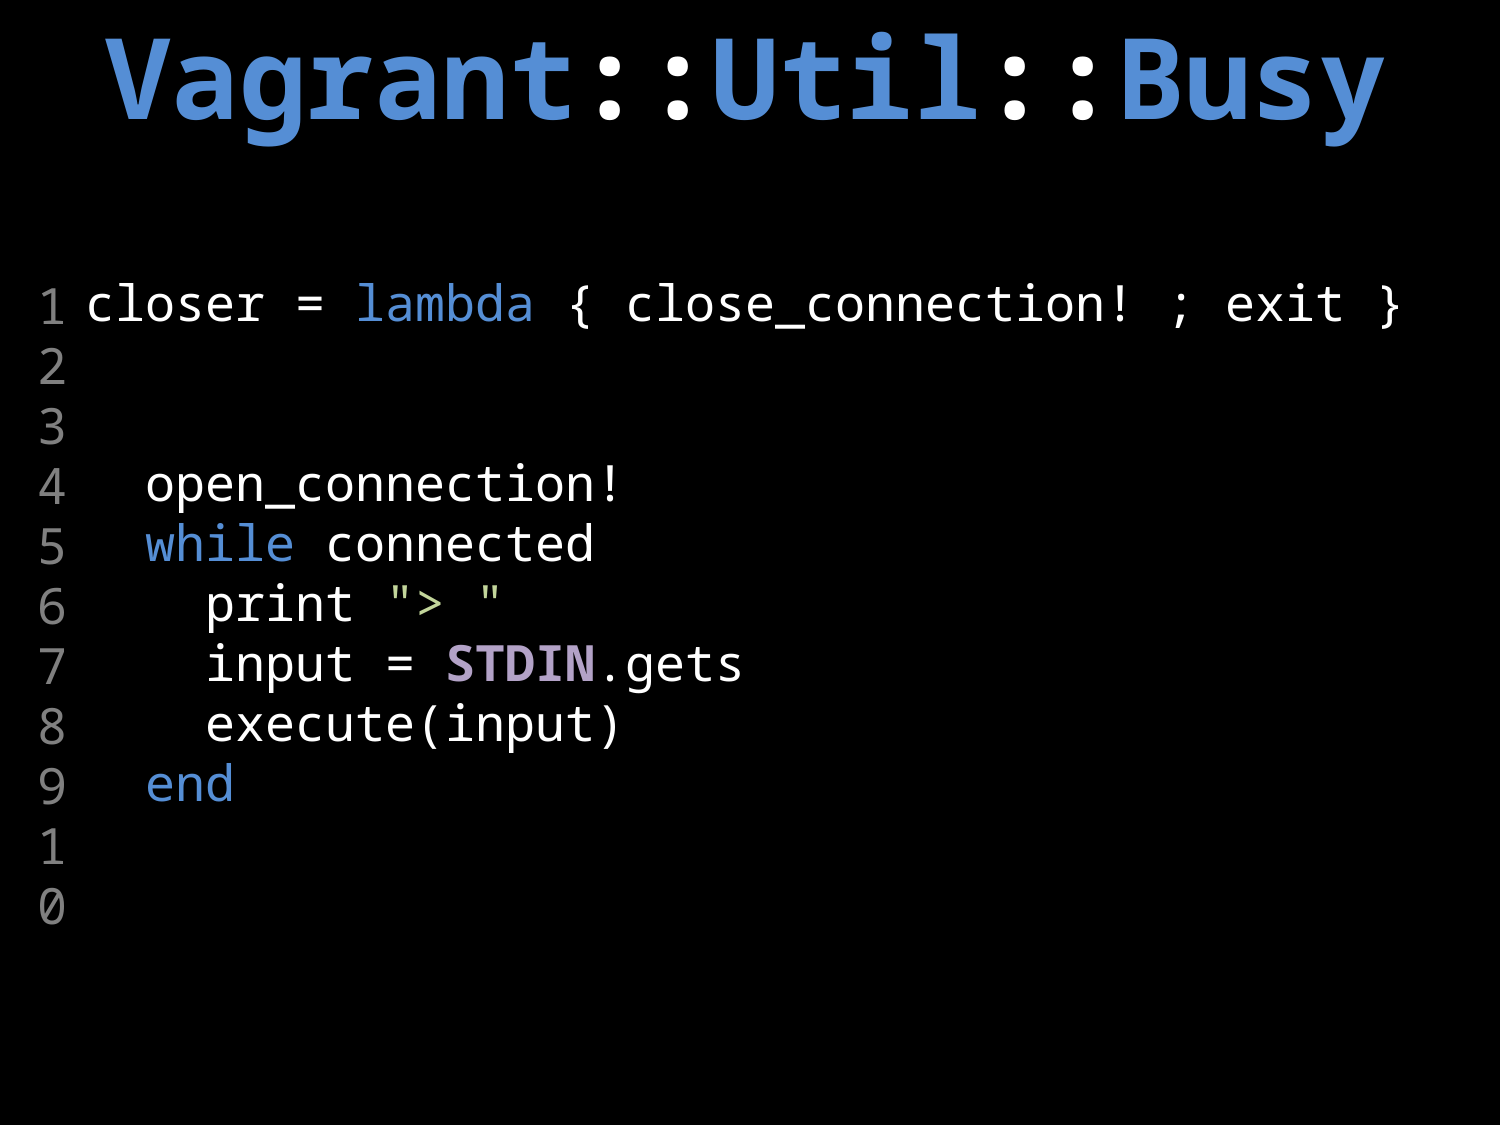

Vagrant::Util::Busy
closer = lambda { close_connection! ; exit }

  open_connection!
  while connected
    print "> "
    input = STDIN.gets
    execute(input)
  end

1
2
3
4
5
6
7
8
9
10